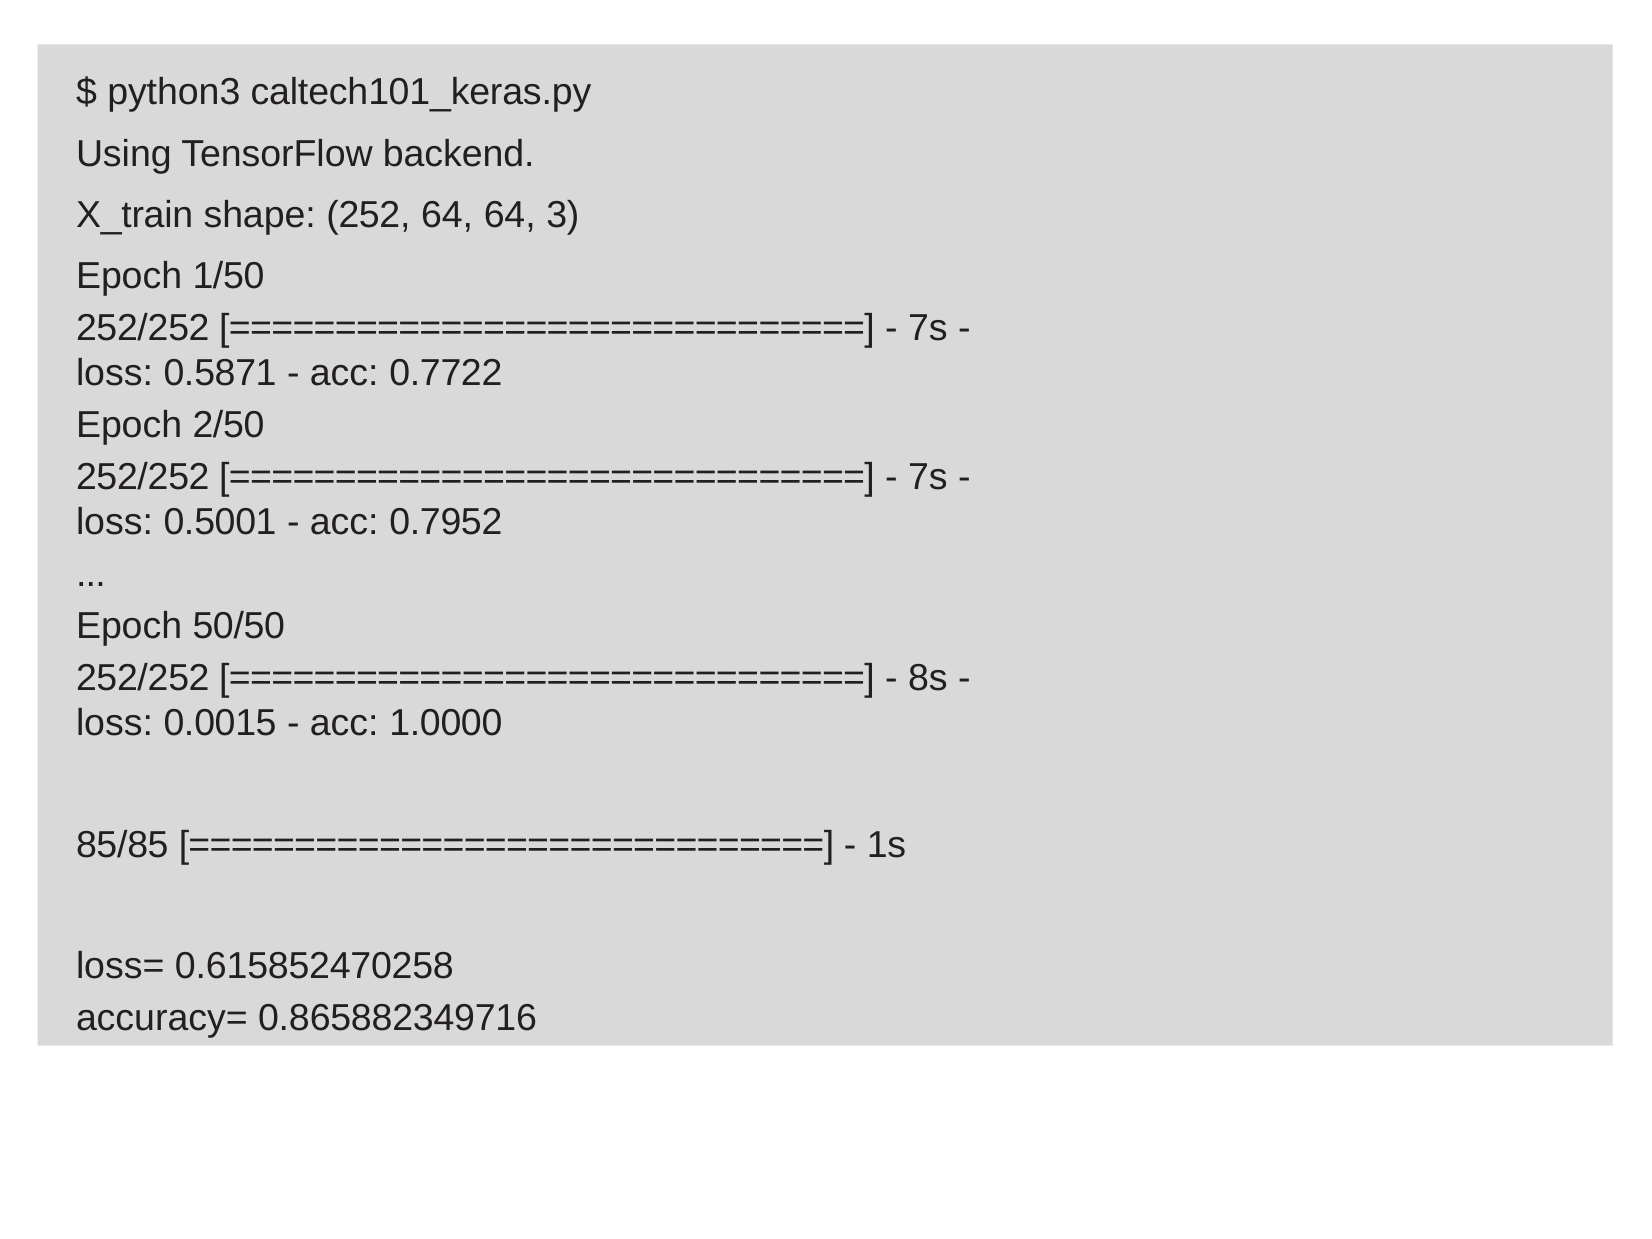

$ python3 caltech101_keras.py
Using TensorFlow backend.
X_train shape: (252, 64, 64, 3)
Epoch 1/50
252/252 [==============================] - 7s - loss: 0.5871 - acc: 0.7722
Epoch 2/50
252/252 [==============================] - 7s - loss: 0.5001 - acc: 0.7952
...
Epoch 50/50
252/252 [==============================] - 8s - loss: 0.0015 - acc: 1.0000
85/85 [==============================] - 1s
loss= 0.615852470258
accuracy= 0.865882349716